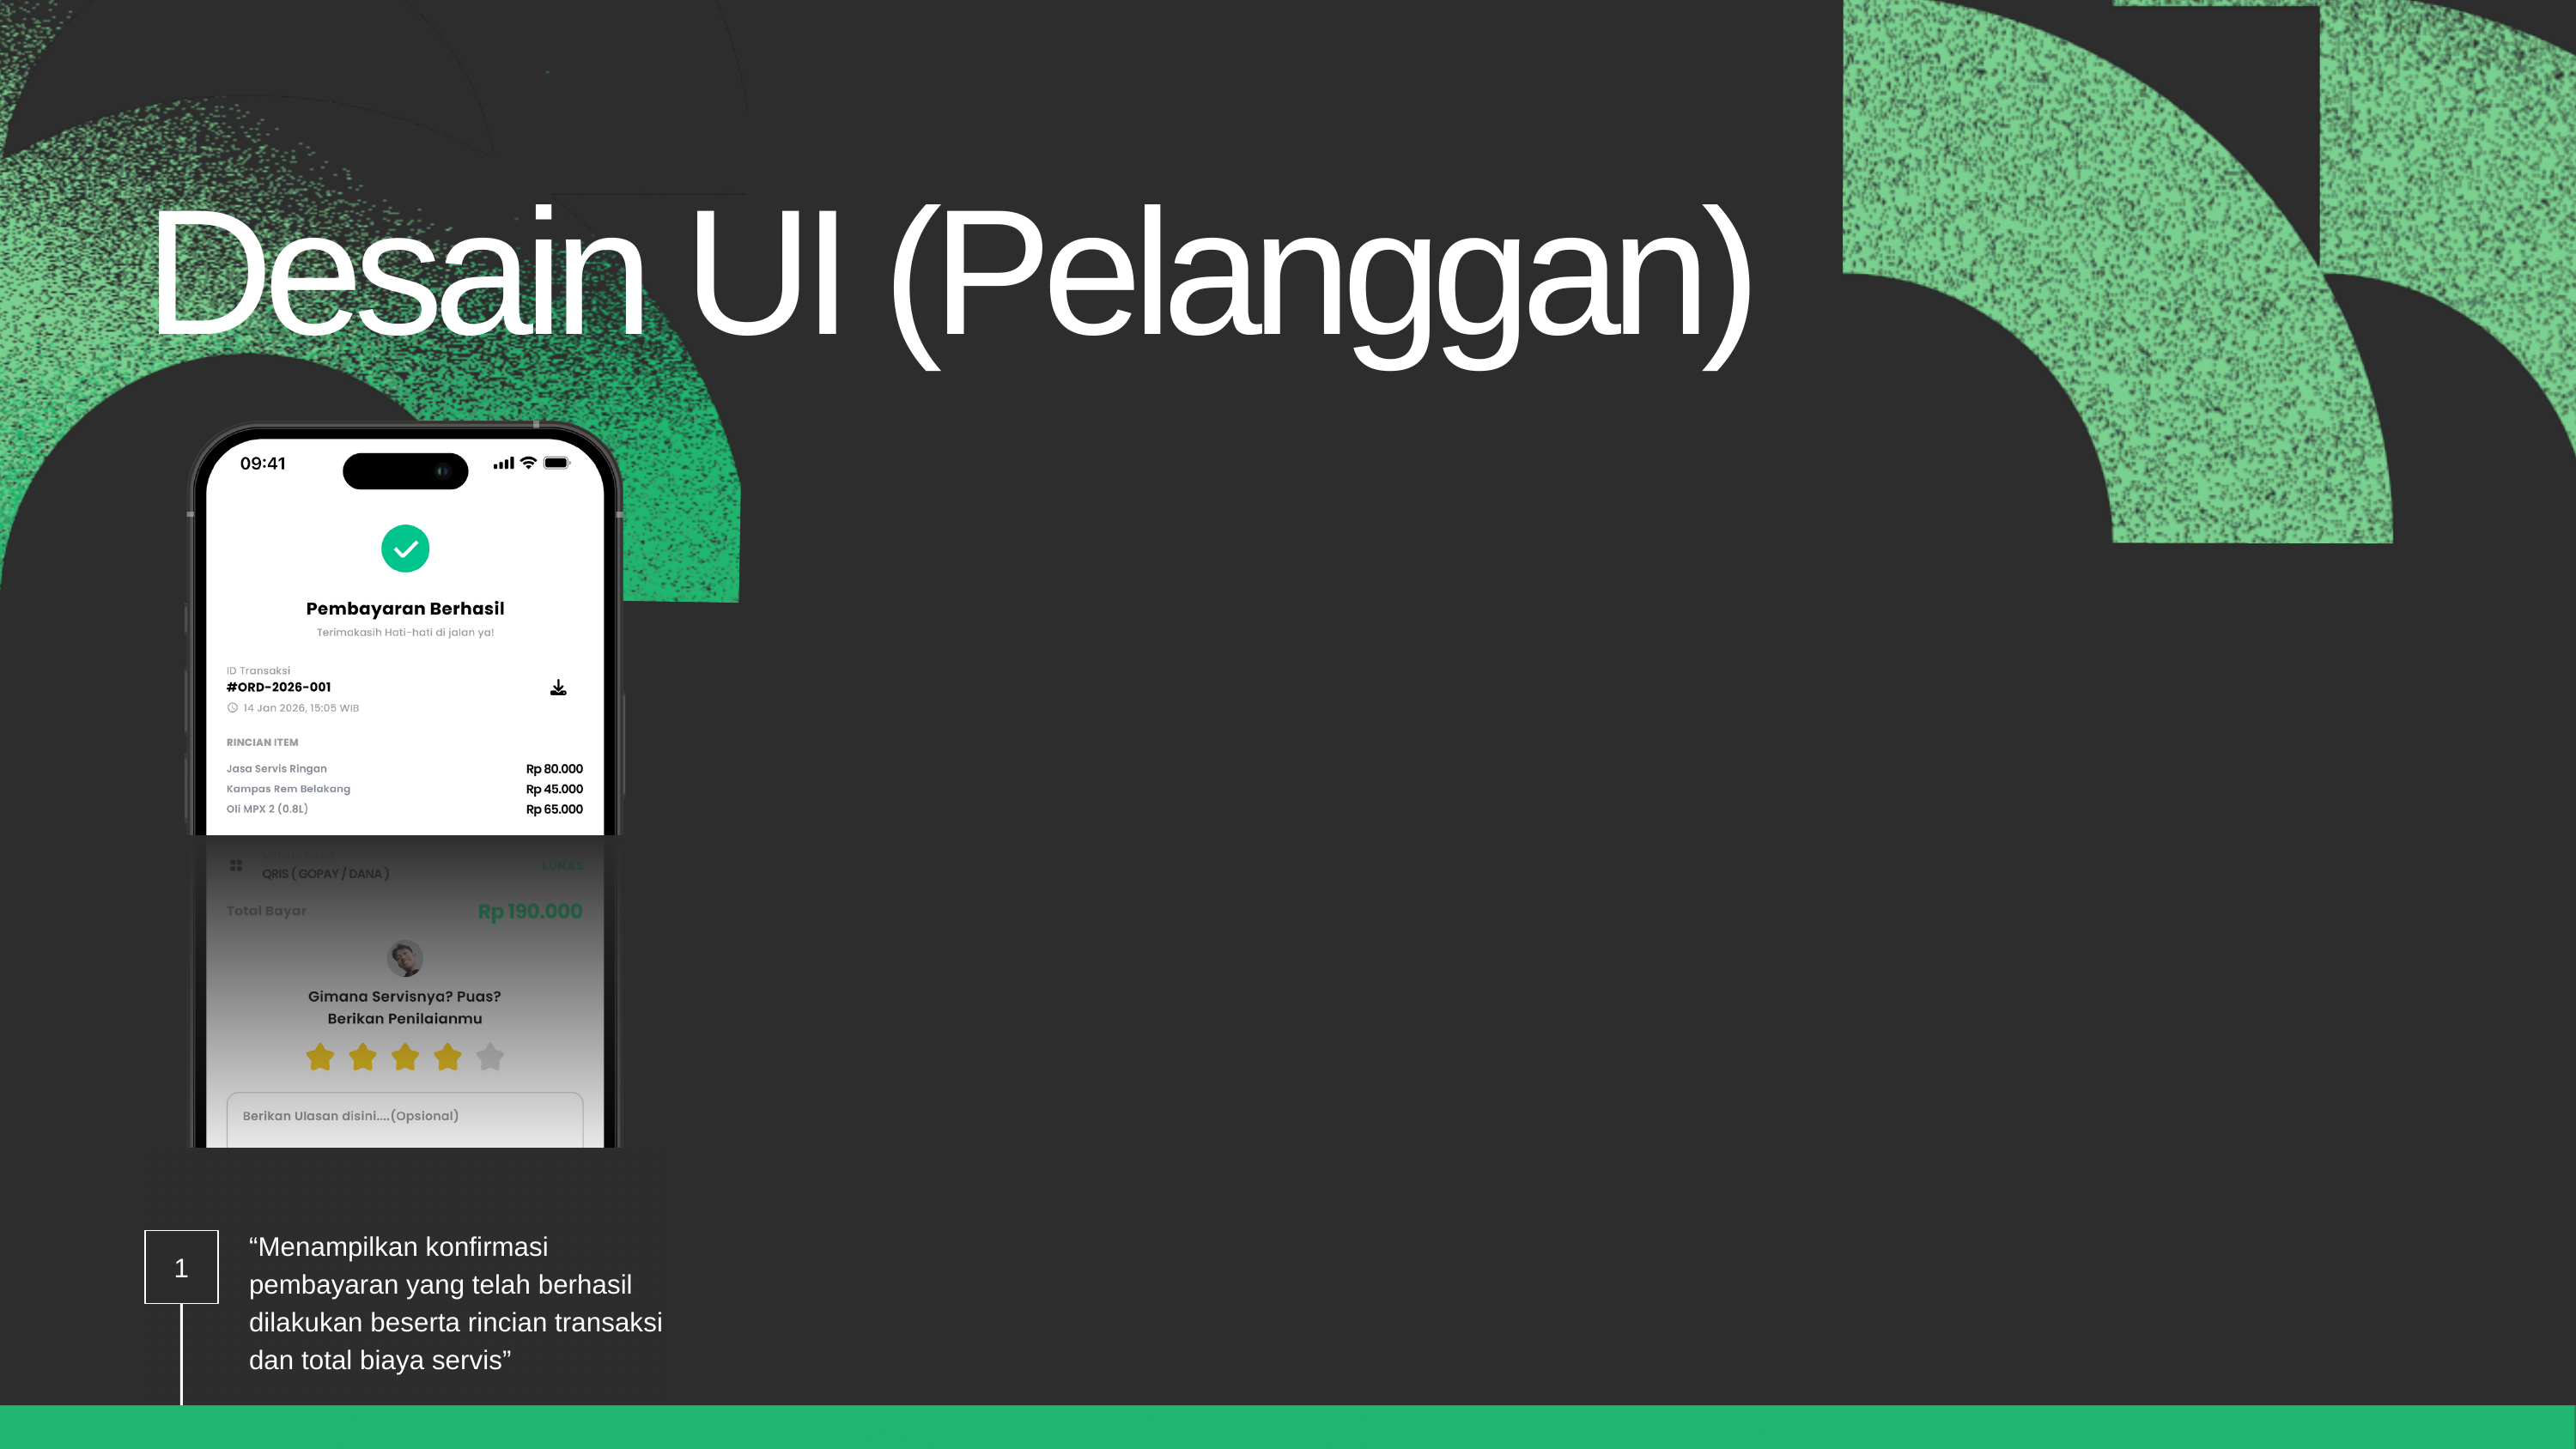

Desain UI (Pelanggan)

“Menampilkan konfirmasi pembayaran yang telah berhasil dilakukan beserta rincian transaksi dan total biaya servis”

1